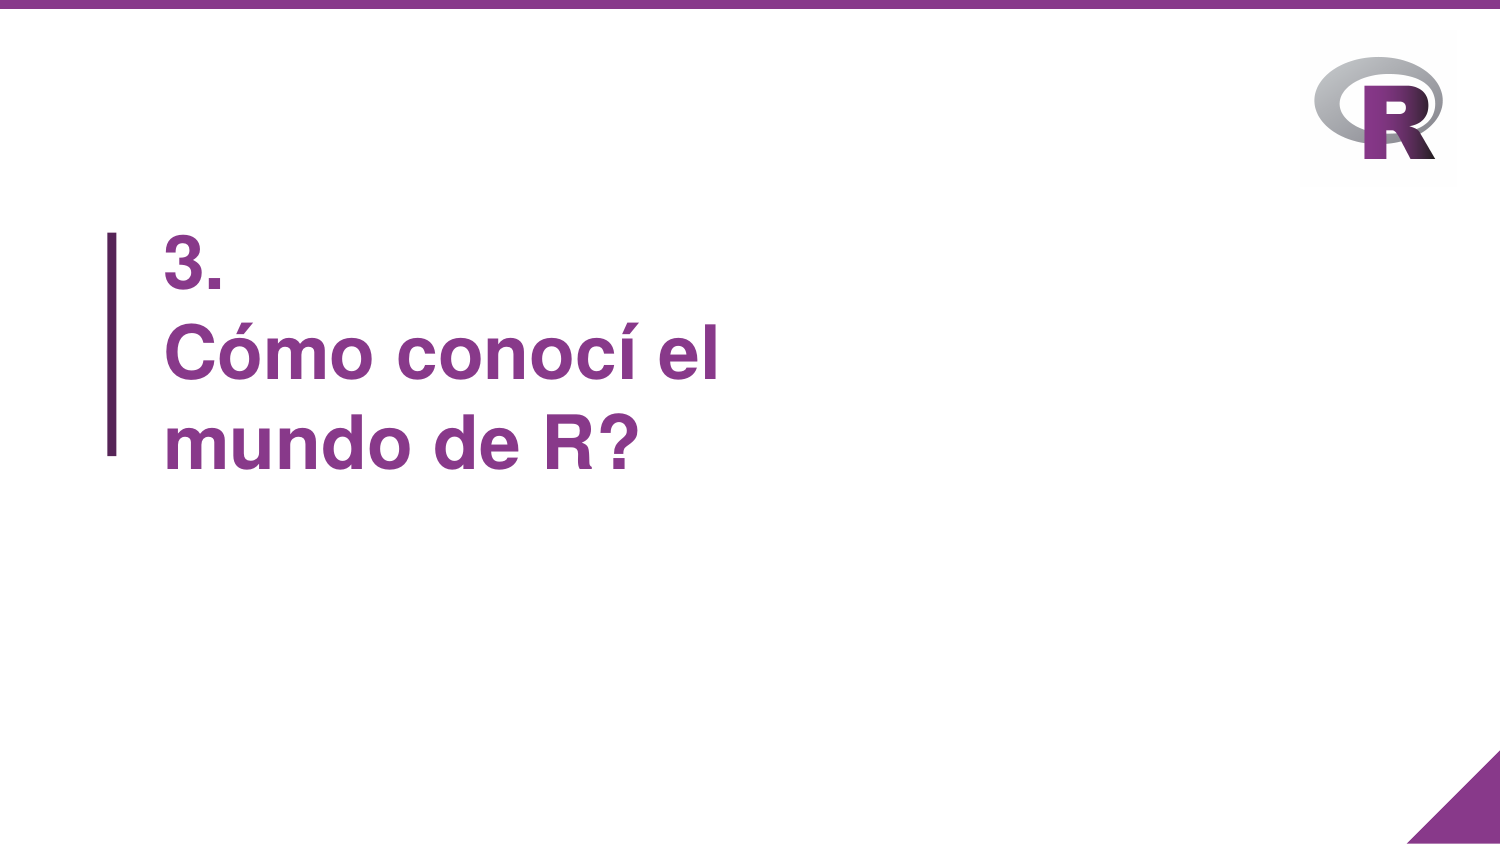

# 3.
Cómo conocí el mundo de R?